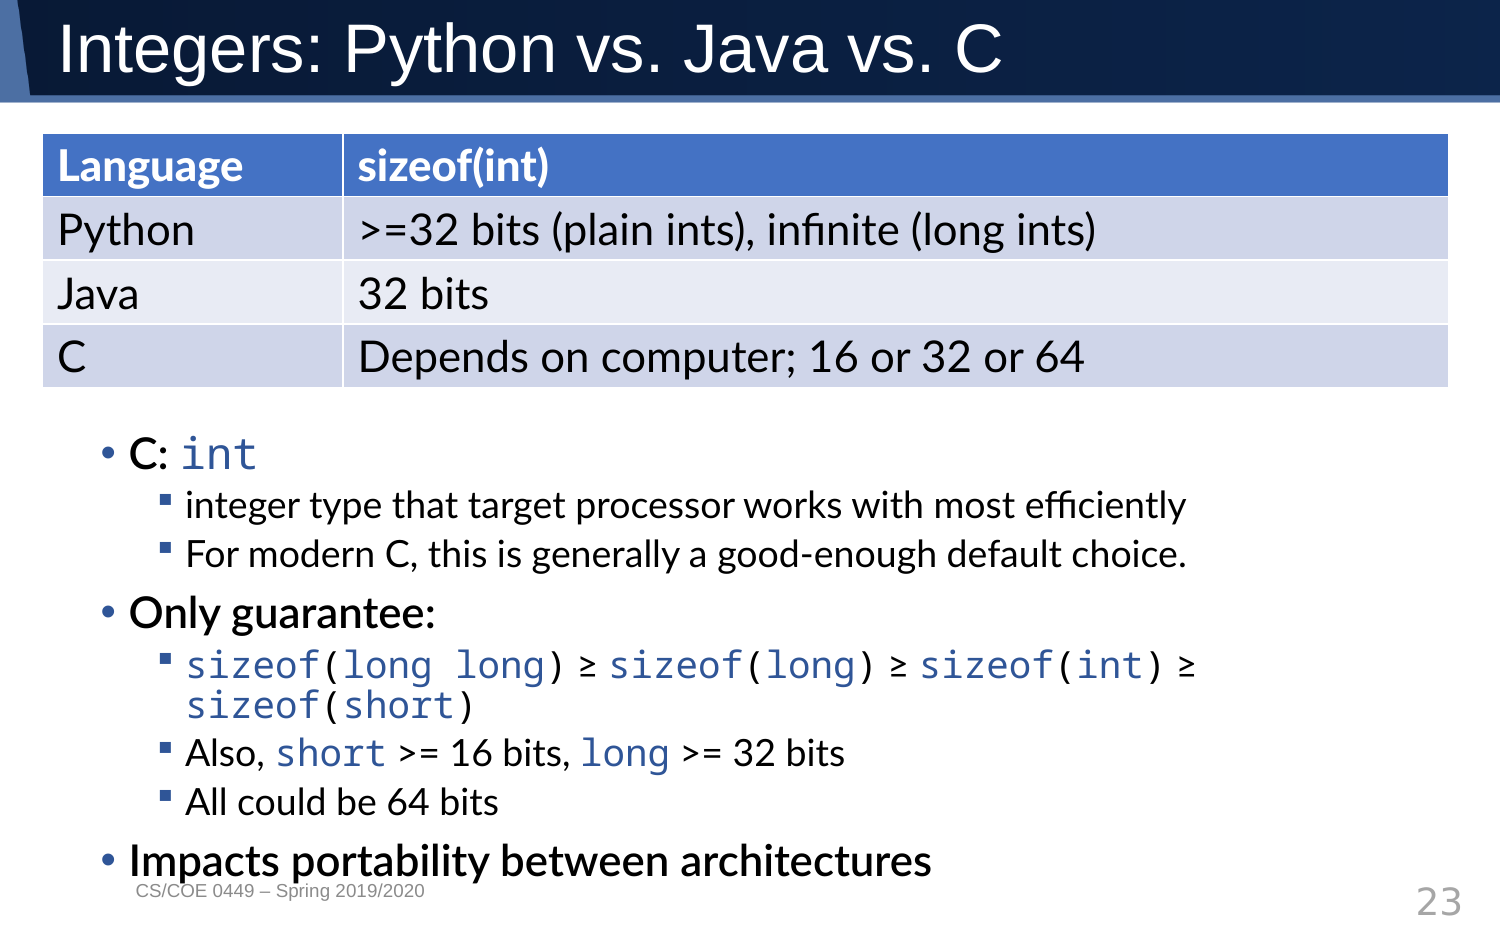

# Integers: Python vs. Java vs. C
| Language | sizeof(int) |
| --- | --- |
| Python | >=32 bits (plain ints), infinite (long ints) |
| Java | 32 bits |
| C | Depends on computer; 16 or 32 or 64 |
C: int
integer type that target processor works with most efficiently
For modern C, this is generally a good-enough default choice.
Only guarantee:
sizeof(long long) ≥ sizeof(long) ≥ sizeof(int) ≥ sizeof(short)
Also, short >= 16 bits, long >= 32 bits
All could be 64 bits
Impacts portability between architectures

CS/COE 0449 – Spring 2019/2020
23